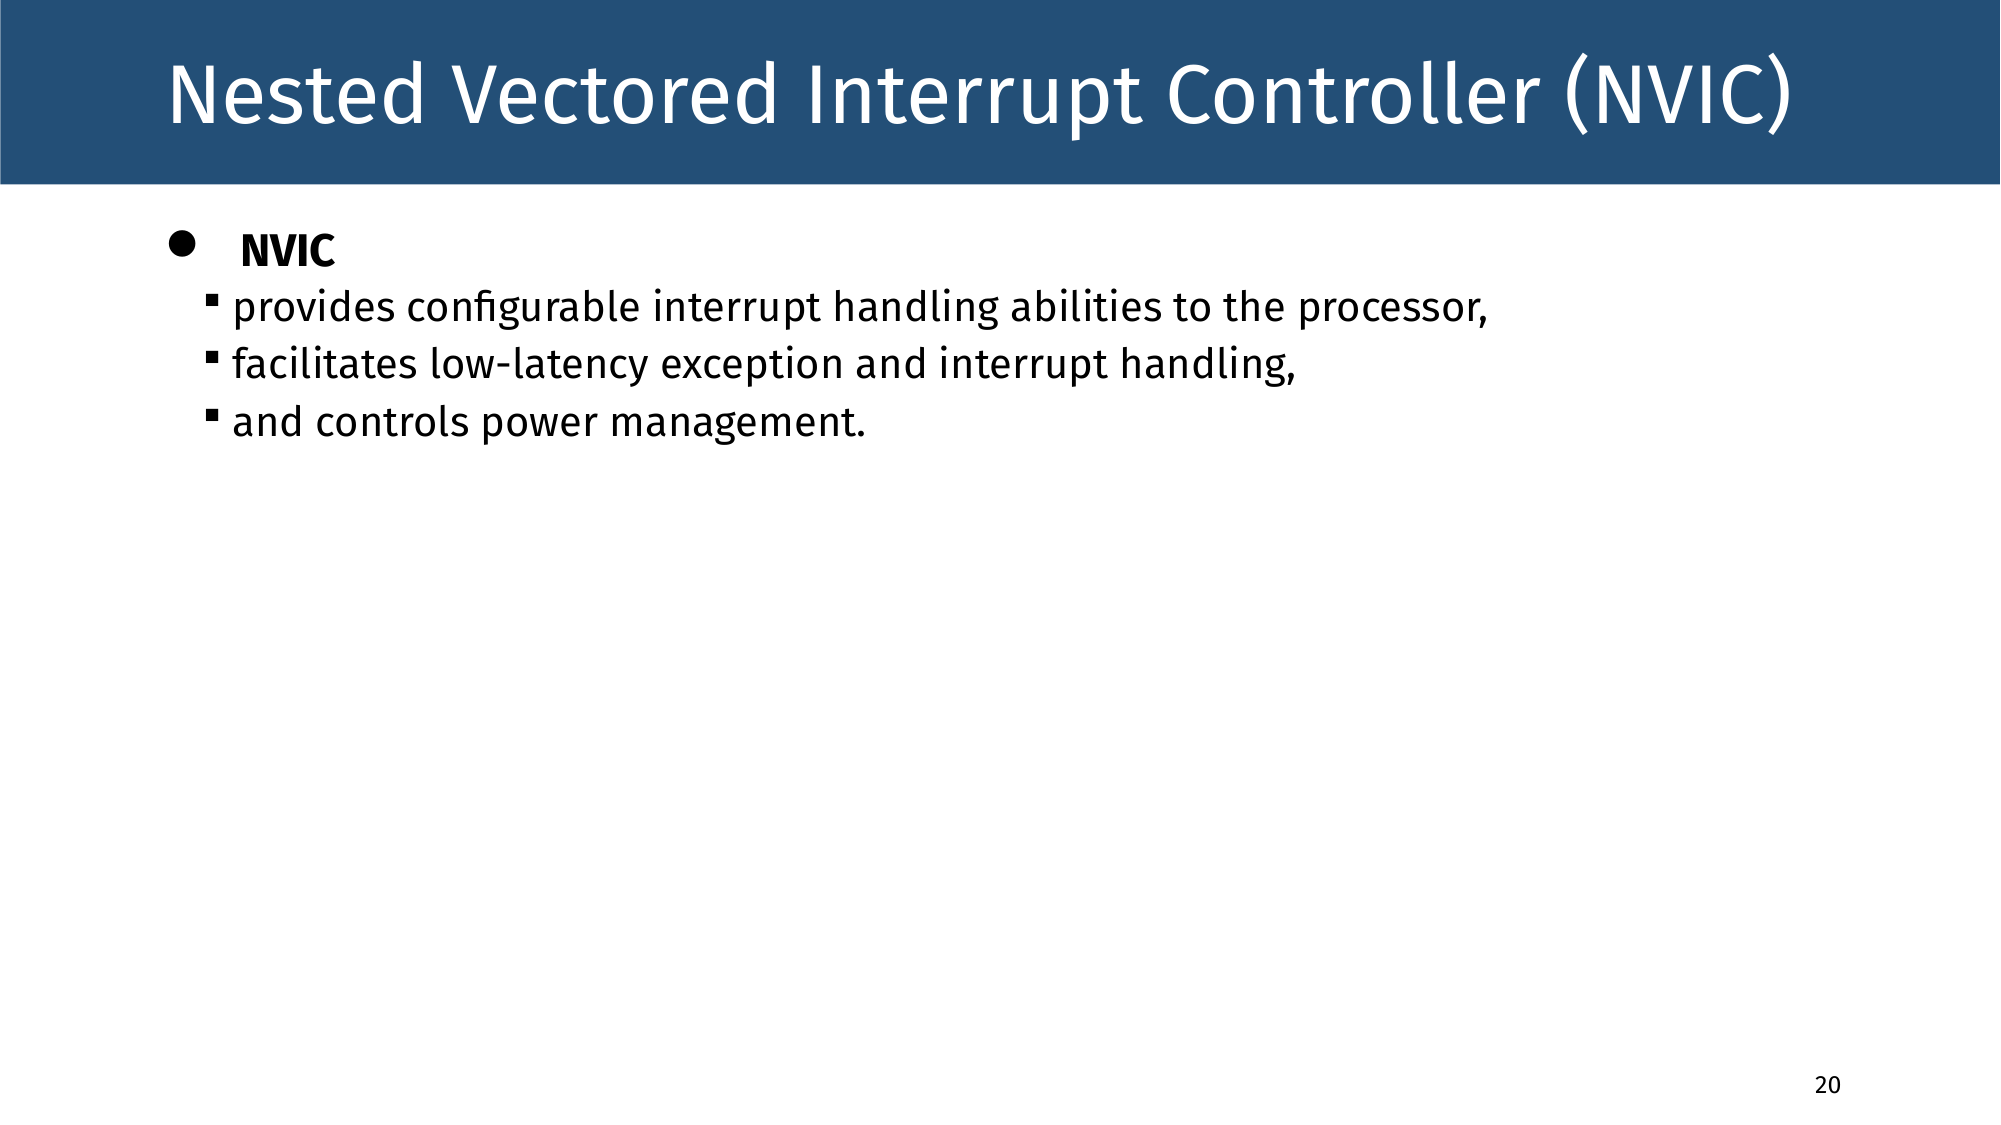

# Nested Vectored Interrupt Controller (NVIC)
NVIC
provides configurable interrupt handling abilities to the processor,
facilitates low-latency exception and interrupt handling,
and controls power management.
20